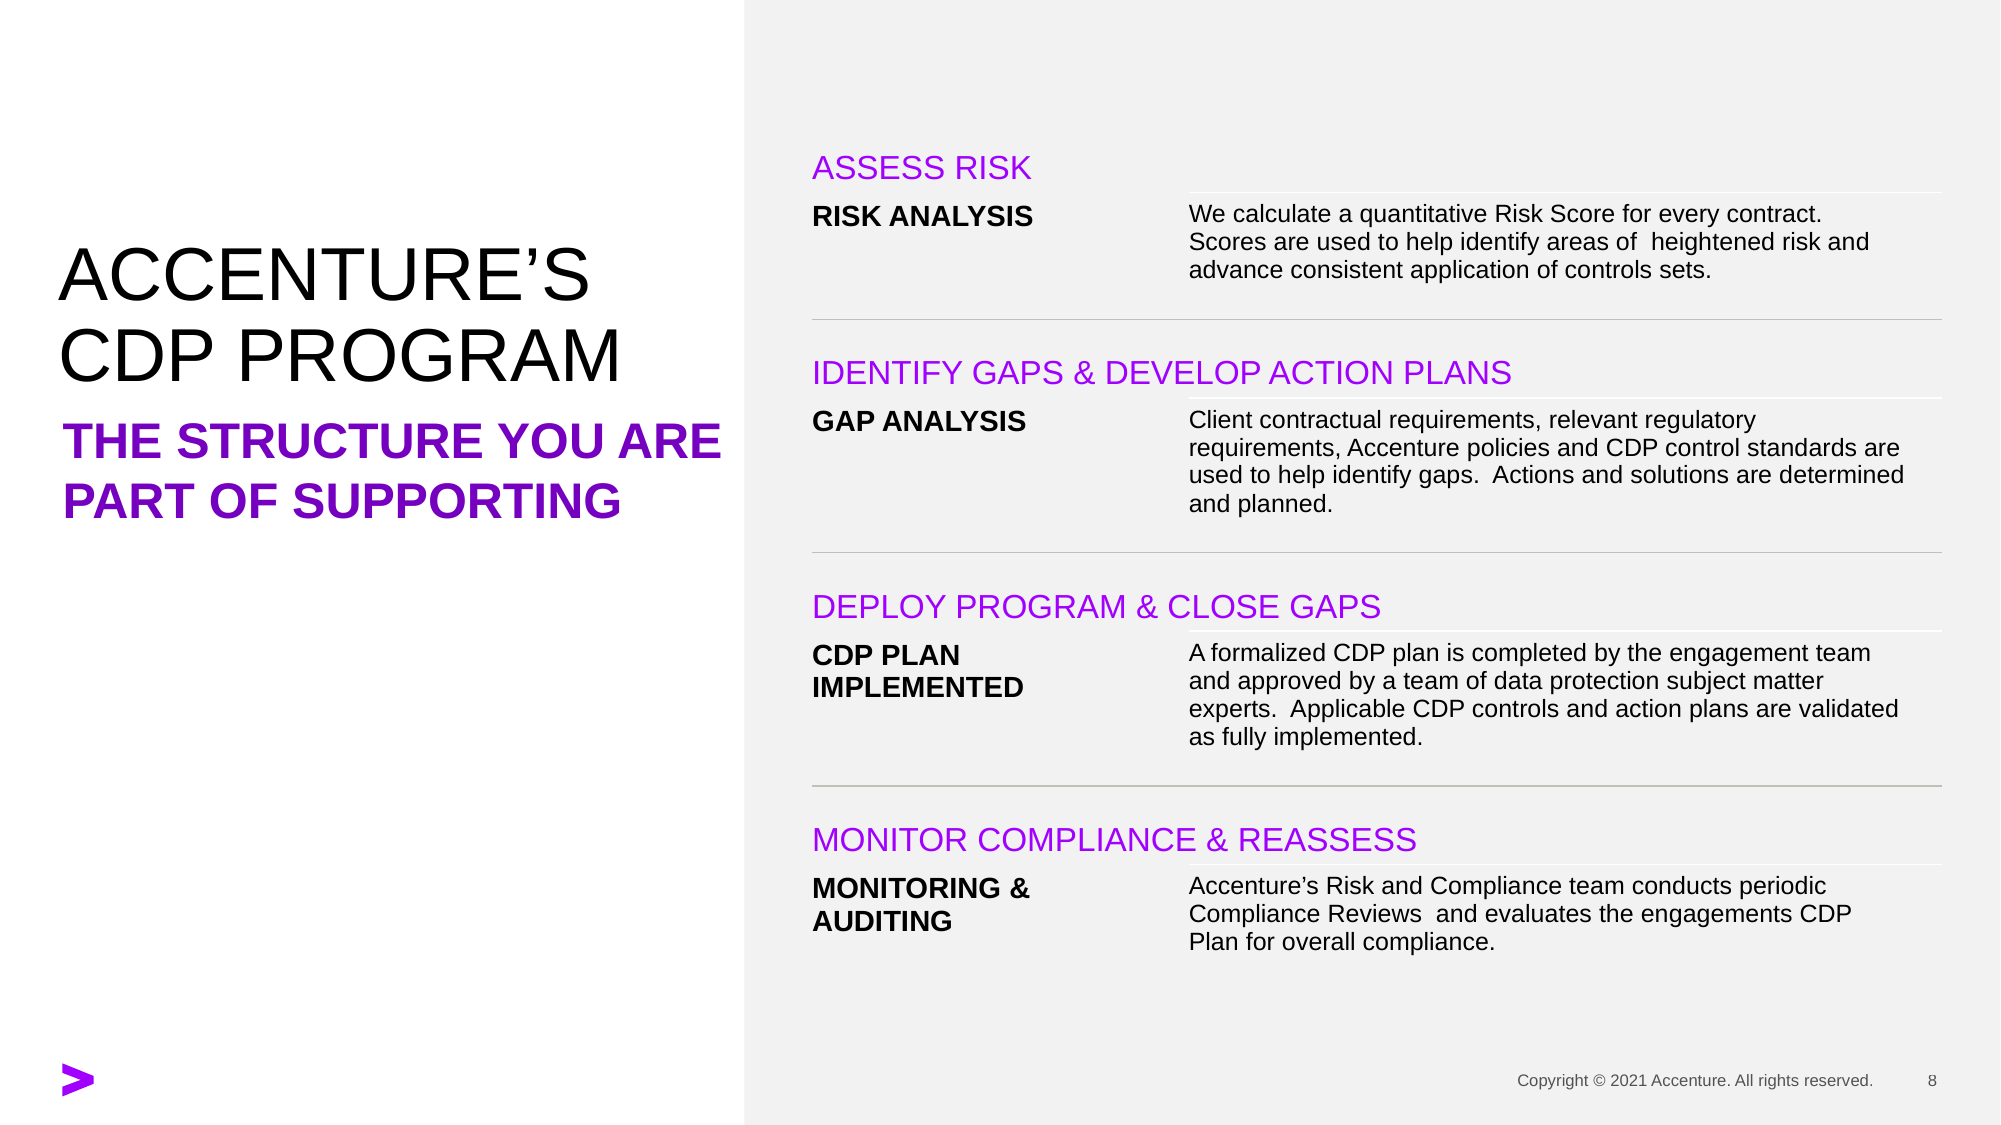

| ASSESS RISK |  |
| --- | --- |
| RISK ANALYSIS | We calculate a quantitative Risk Score for every contract. Scores are used to help identify areas of heightened risk and advance consistent application of controls sets. |
| IDENTIFY GAPS & DEVELOP ACTION PLANS |  |
| GAP ANALYSIS | Client contractual requirements, relevant regulatory requirements, Accenture policies and CDP control standards are used to help identify gaps. Actions and solutions are determined and planned. |
| DEPLOY PROGRAM & CLOSE GAPS |  |
| CDP PLAN IMPLEMENTED | A formalized CDP plan is completed by the engagement team and approved by a team of data protection subject matter experts. Applicable CDP controls and action plans are validated as fully implemented. |
| MONITOR COMPLIANCE & REASSESS |  |
| MONITORING & AUDITING | Accenture’s Risk and Compliance team conducts periodic Compliance Reviews and evaluates the engagements CDP Plan for overall compliance. |
# ACCENTURE’S CDP PROGRAM
THE STRUCTURE YOU ARE PART OF SUPPORTING
Copyright © 2021 Accenture. All rights reserved.
8